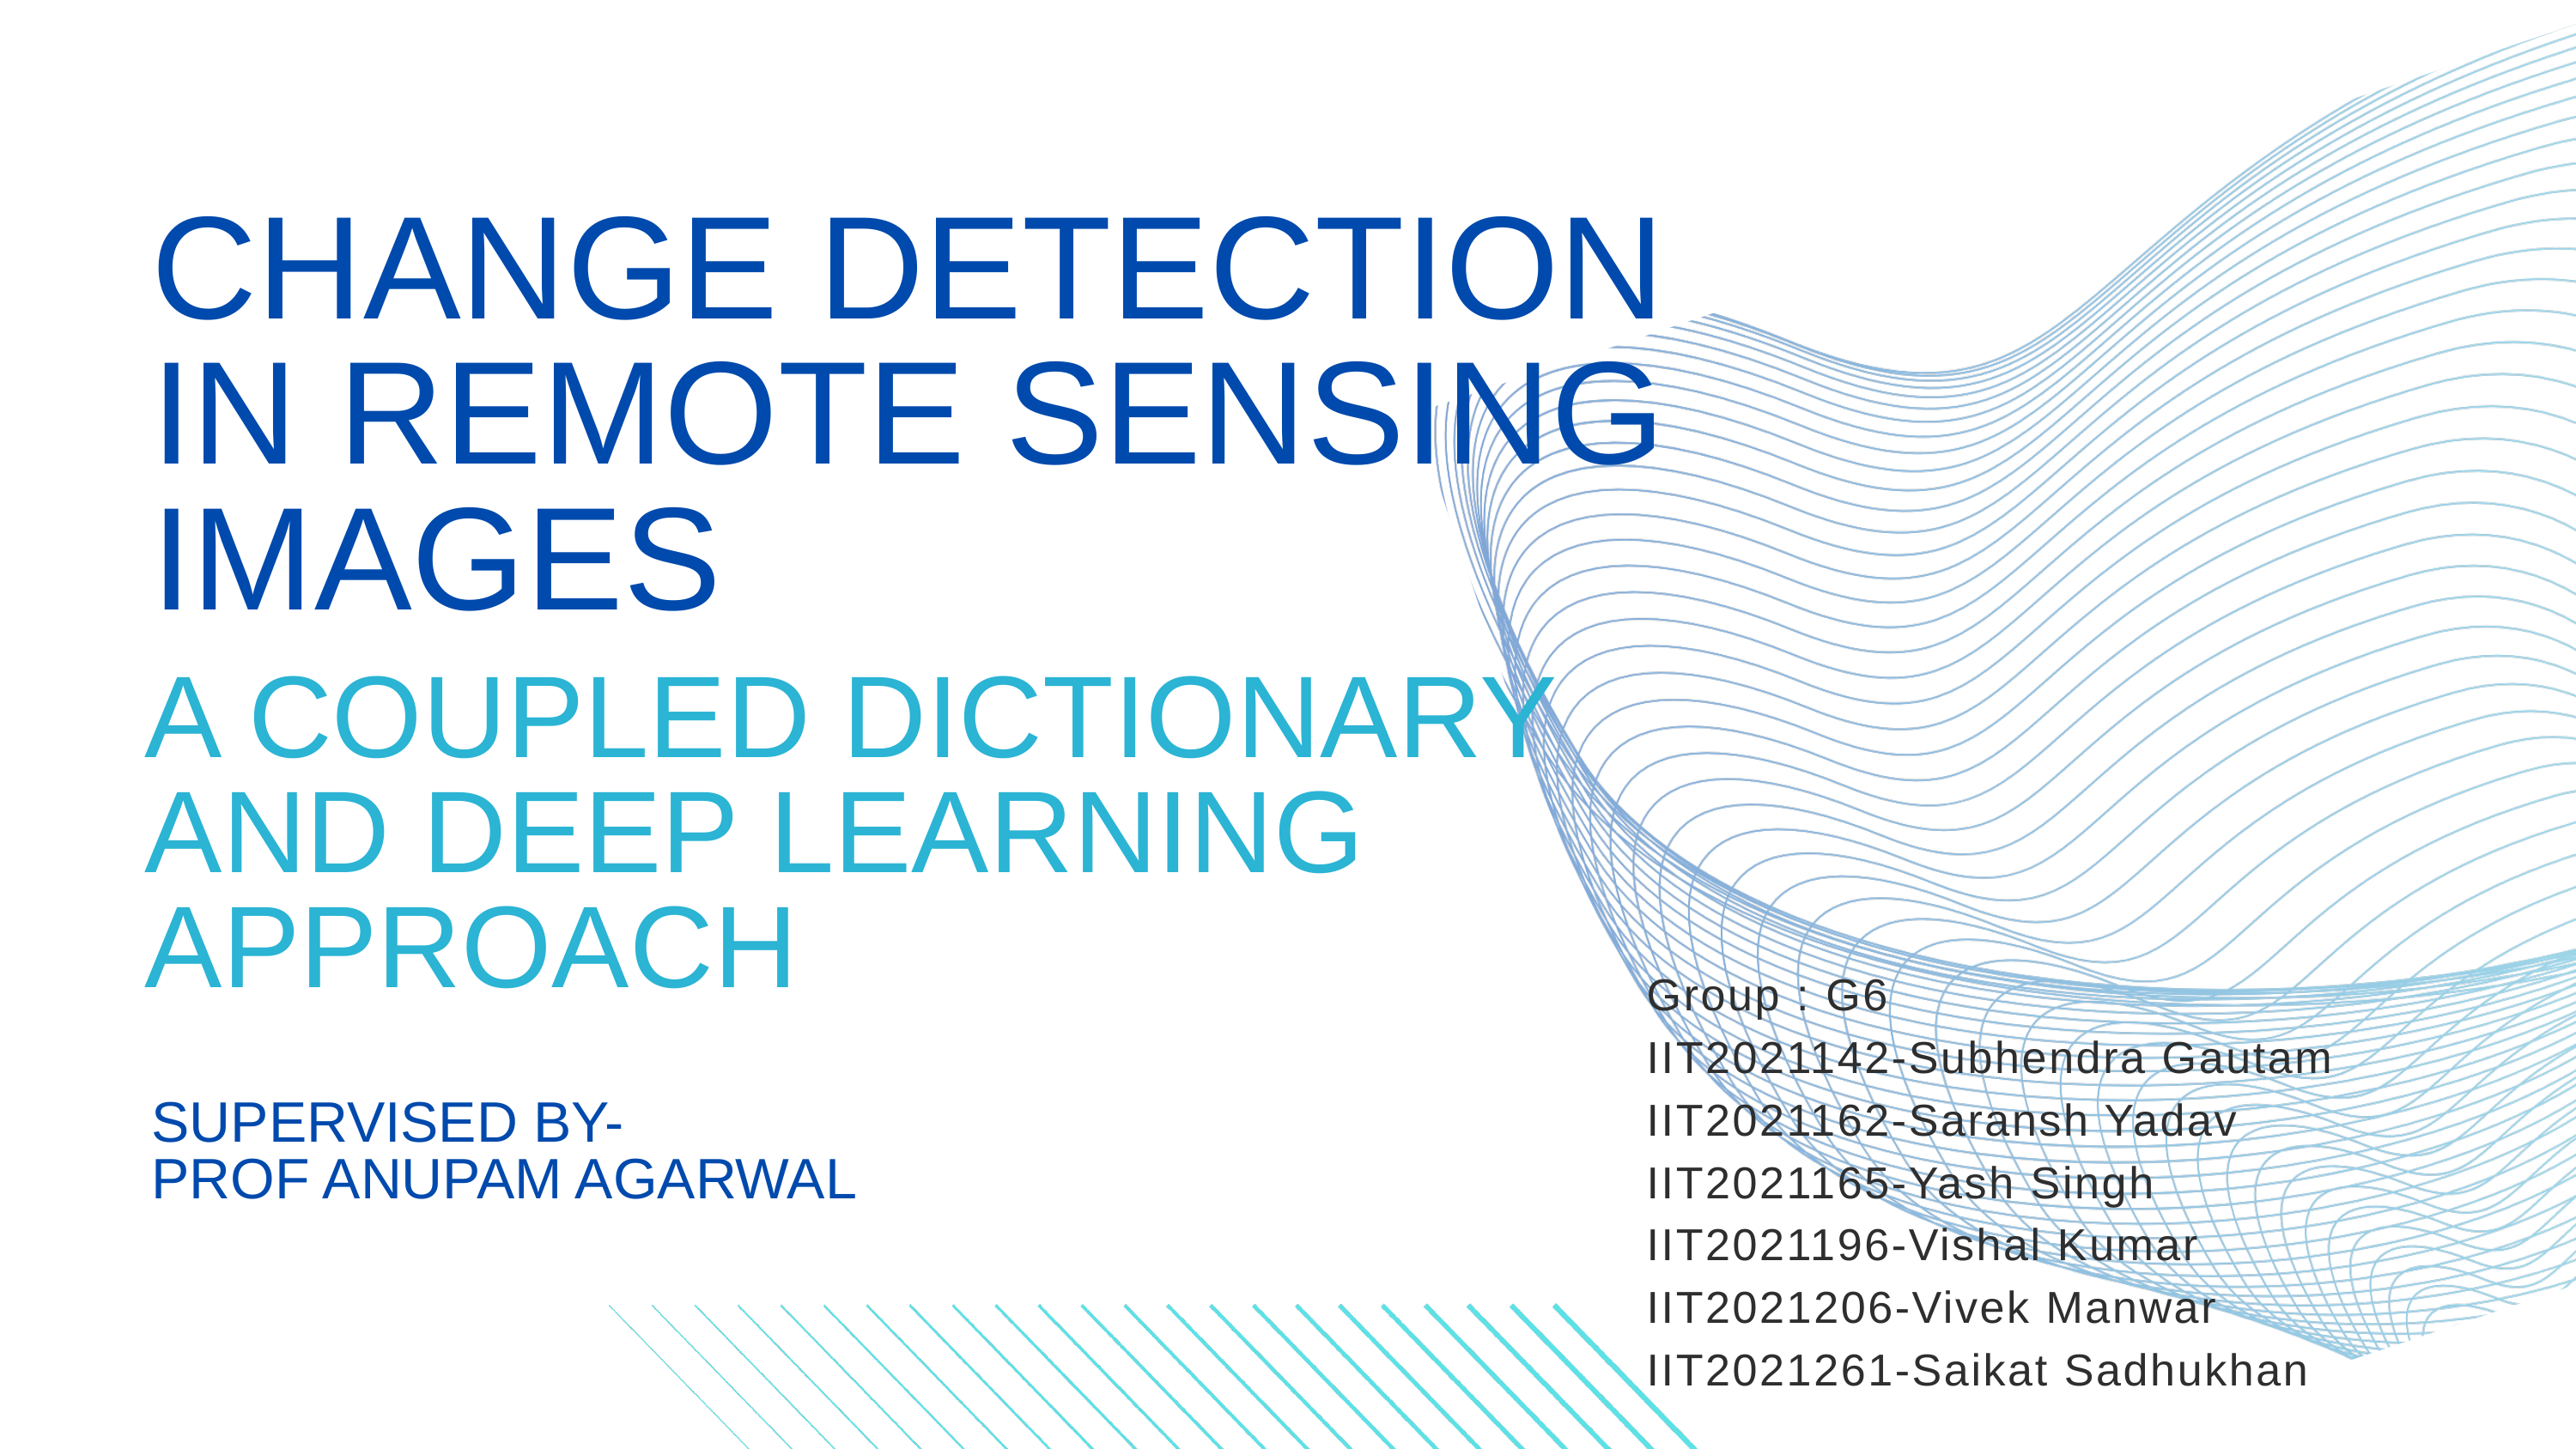

CHANGE DETECTION IN REMOTE SENSING IMAGES

A COUPLED DICTIONARY AND DEEP LEARNING APPROACH
Group : G6
IIT2021142-Subhendra Gautam
IIT2021162-Saransh Yadav
IIT2021165-Yash Singh
IIT2021196-Vishal Kumar
IIT2021206-Vivek Manwar
IIT2021261-Saikat Sadhukhan
SUPERVISED BY-
PROF ANUPAM AGARWAL